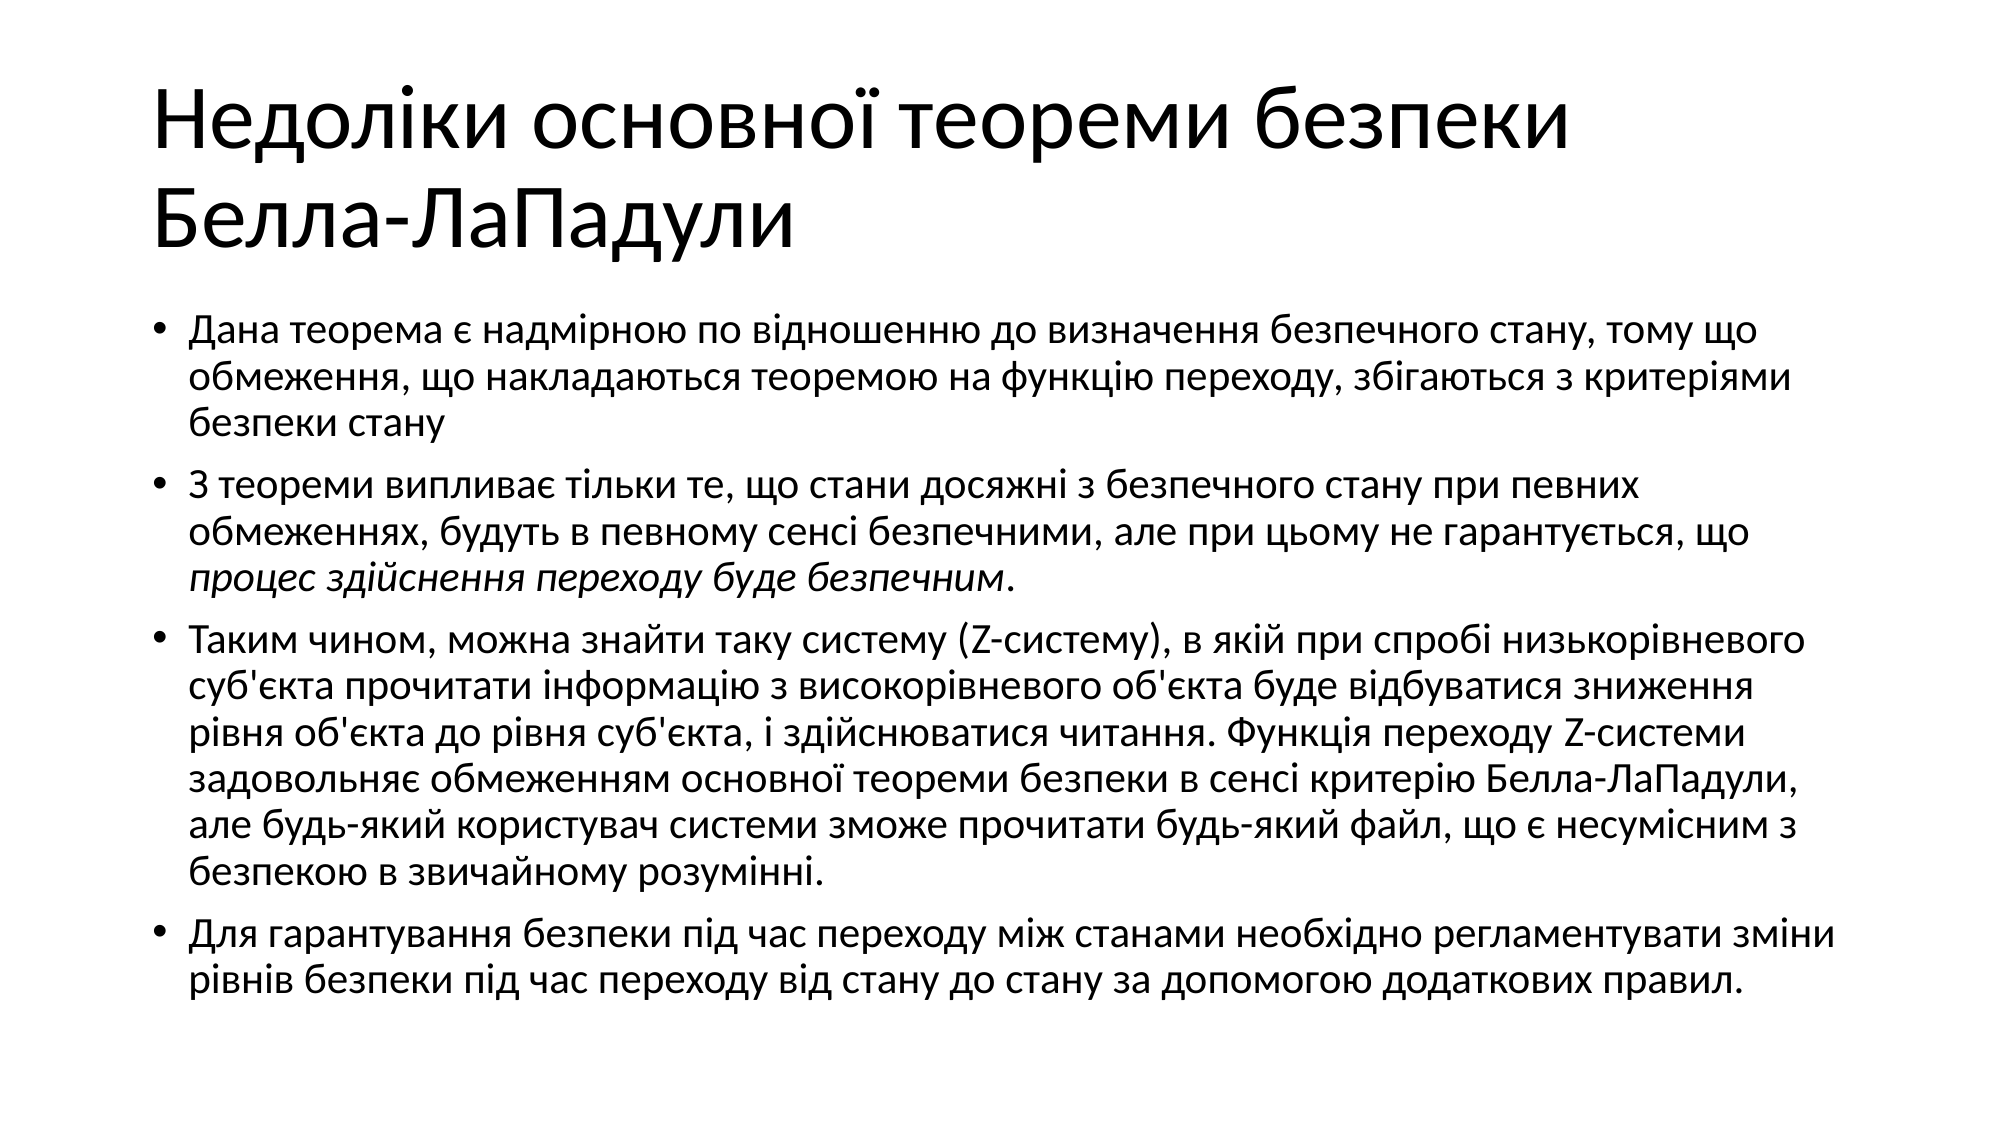

# Недоліки основної теореми безпеки Белла-ЛаПадули
Дана теорема є надмірною по відношенню до визначення безпечного стану, тому що обмеження, що накладаються теоремою на функцію переходу, збігаються з критеріями безпеки стану
З теореми випливає тільки те, що стани досяжні з безпечного стану при певних обмеженнях, будуть в певному сенсі безпечними, але при цьому не гарантується, що процес здійснення переходу буде безпечним.
Таким чином, можна знайти таку систему (Z-систему), в якій при спробі низькорівневого суб'єкта прочитати інформацію з високорівневого об'єкта буде відбуватися зниження рівня об'єкта до рівня суб'єкта, і здійснюватися читання. Функція переходу Z-системи задовольняє обмеженням основної теореми безпеки в сенсі критерію Белла-ЛаПадули, але будь-який користувач системи зможе прочитати будь-який файл, що є несумісним з безпекою в звичайному розумінні.
Для гарантування безпеки під час переходу між станами необхідно регламентувати зміни рівнів безпеки під час переходу від стану до стану за допомогою додаткових правил.